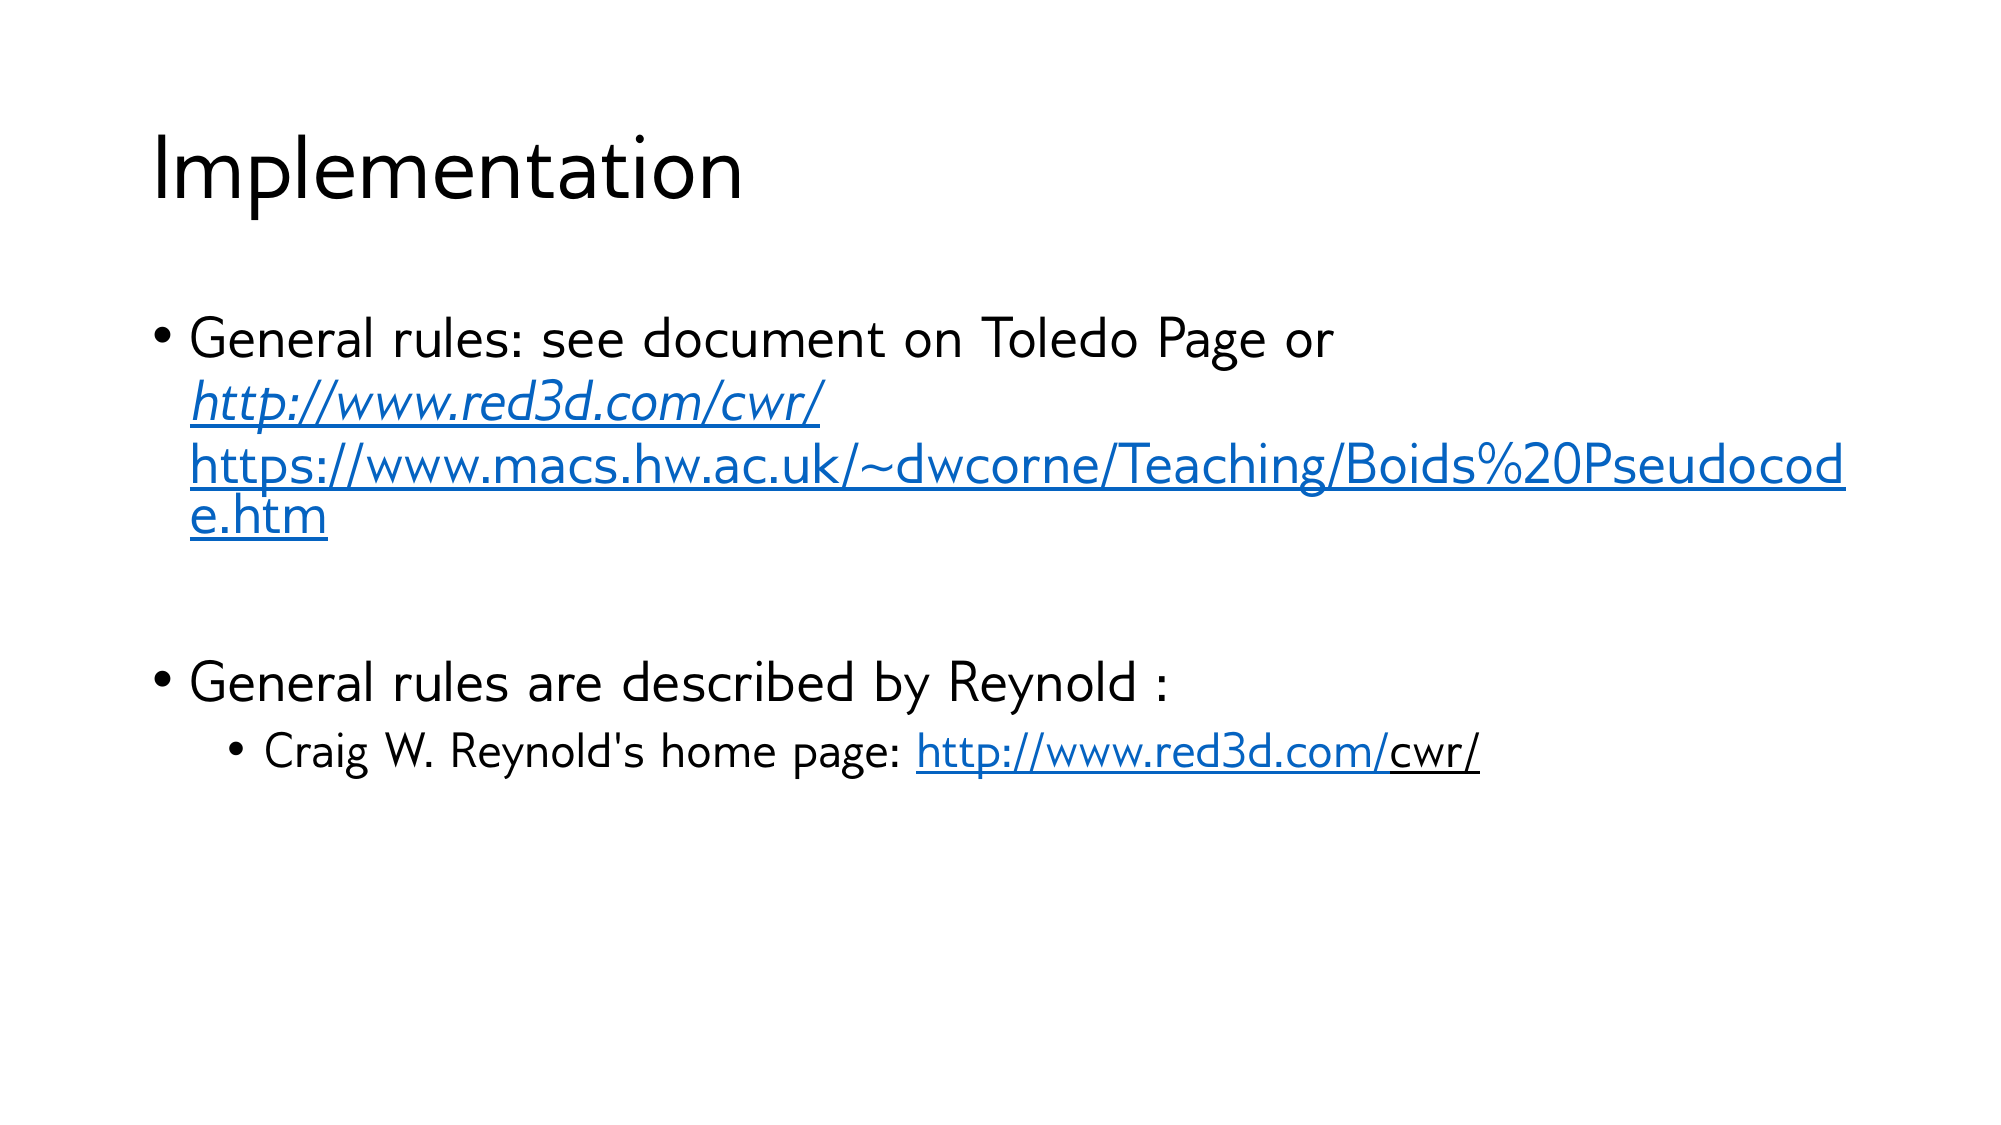

# Implementation
General rules: see document on Toledo Page or http://www.red3d.com/cwr/https://www.macs.hw.ac.uk/~dwcorne/Teaching/Boids%20Pseudocode.htm

General rules are described by Reynold :
Craig W. Reynold's home page: http://www.red3d.com/cwr/